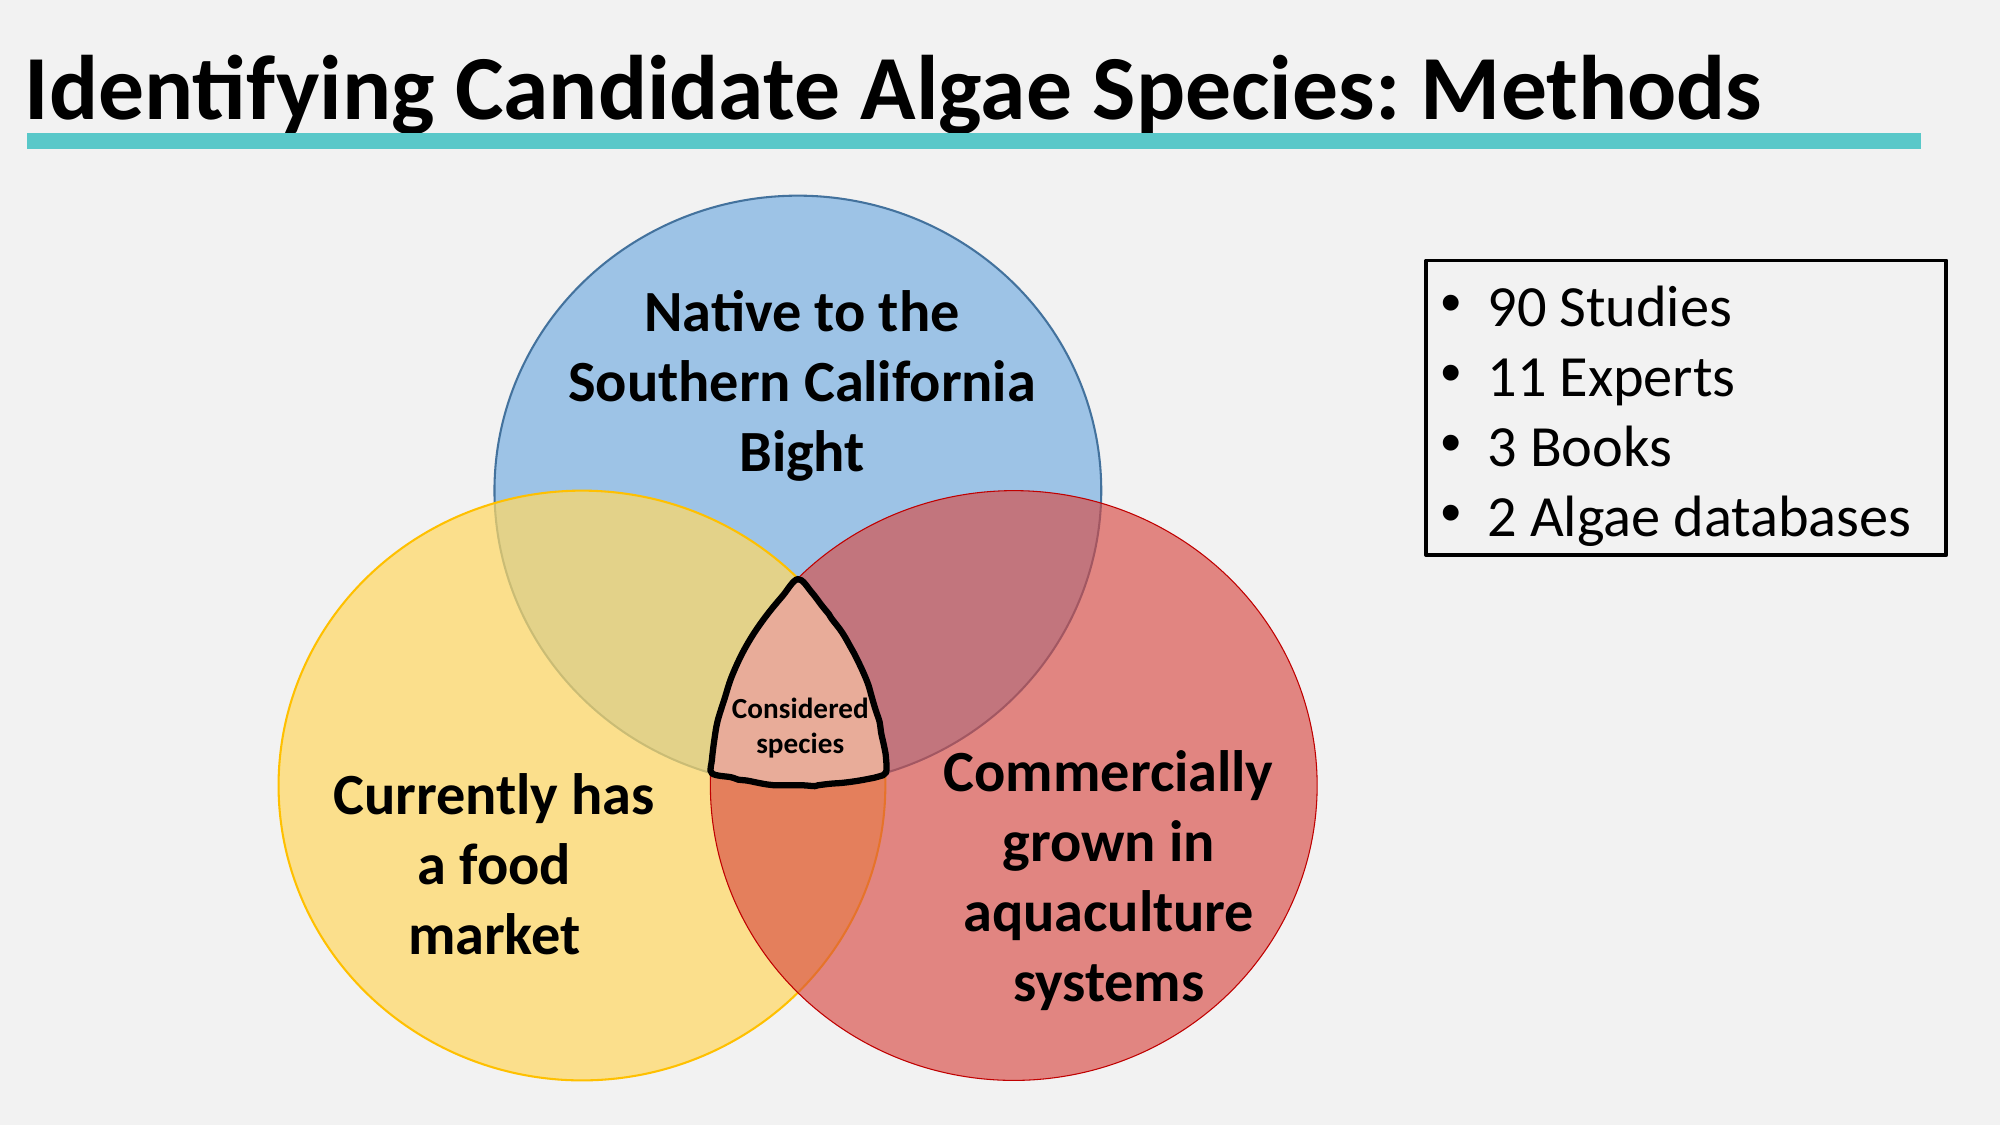

Identifying Candidate Algae Species: Methods

Native to the
Southern California
Bight

Considered species
Commercially grown in aquaculture systems
Currently has a food market
90 Studies
11 Experts
3 Books
2 Algae databases